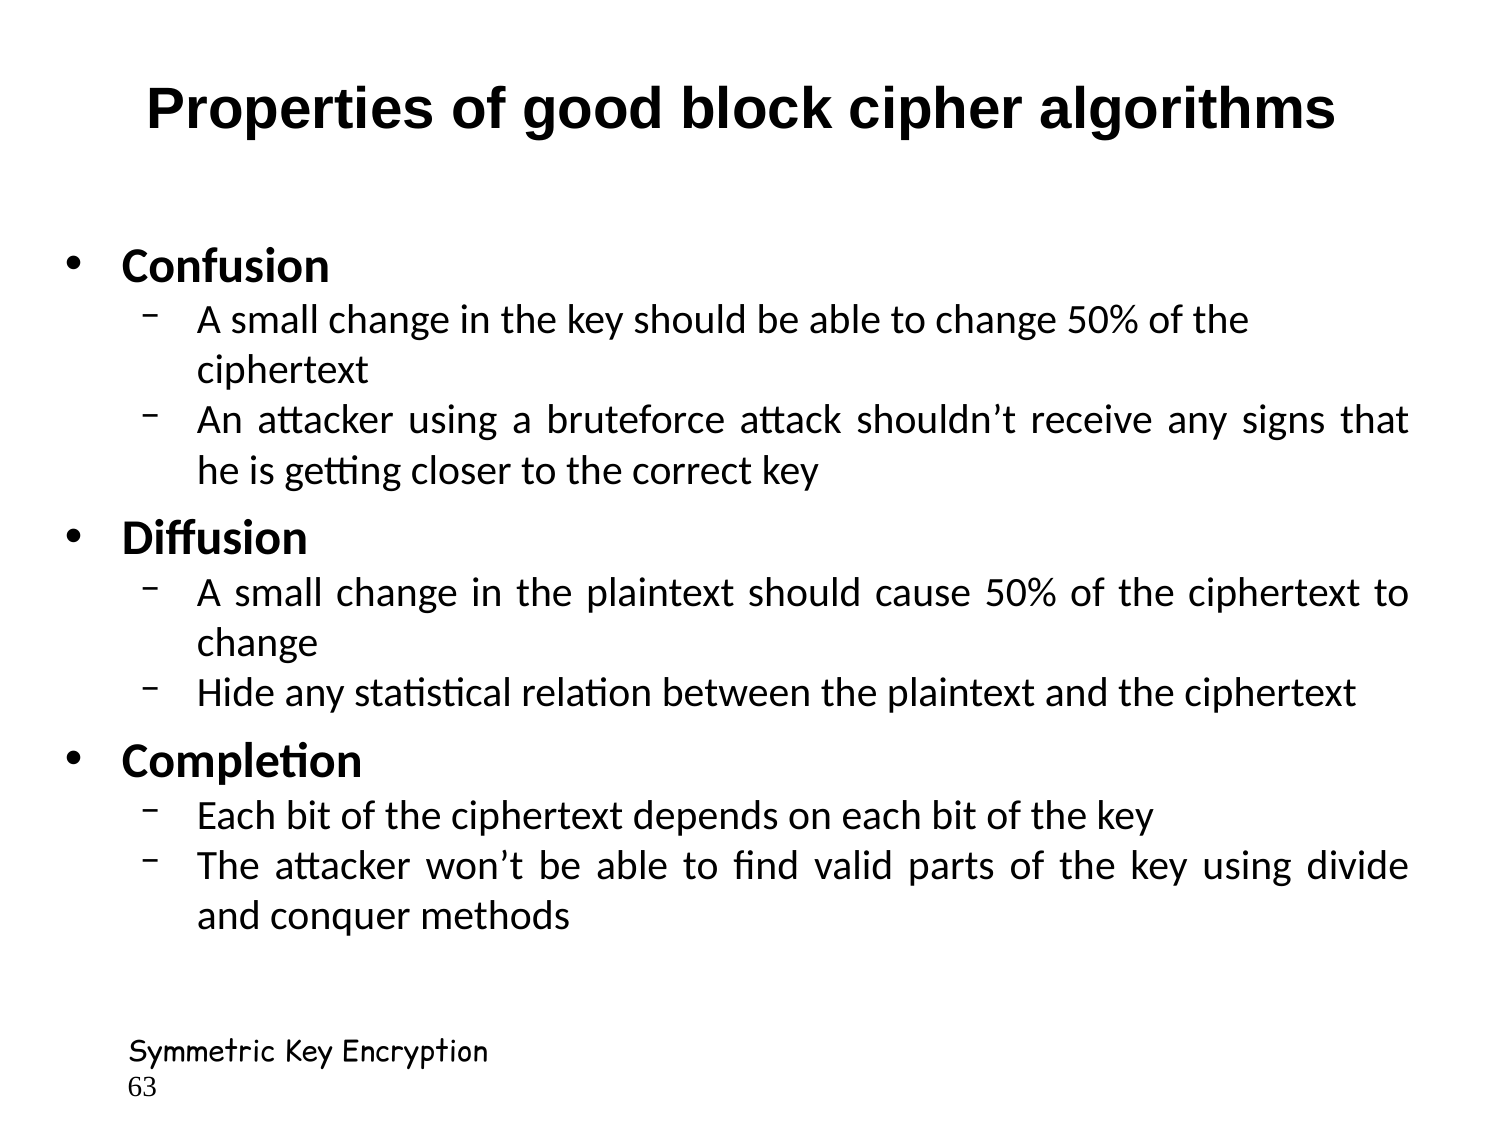

Properties of good block cipher algorithms
Confusion
A small change in the key should be able to change 50% of the ciphertext
An attacker using a bruteforce attack shouldn’t receive any signs that he is getting closer to the correct key
Diffusion
A small change in the plaintext should cause 50% of the ciphertext to change
Hide any statistical relation between the plaintext and the ciphertext
Completion
Each bit of the ciphertext depends on each bit of the key
The attacker won’t be able to find valid parts of the key using divide and conquer methods
Symmetric Key Encryption                                                                                                     63